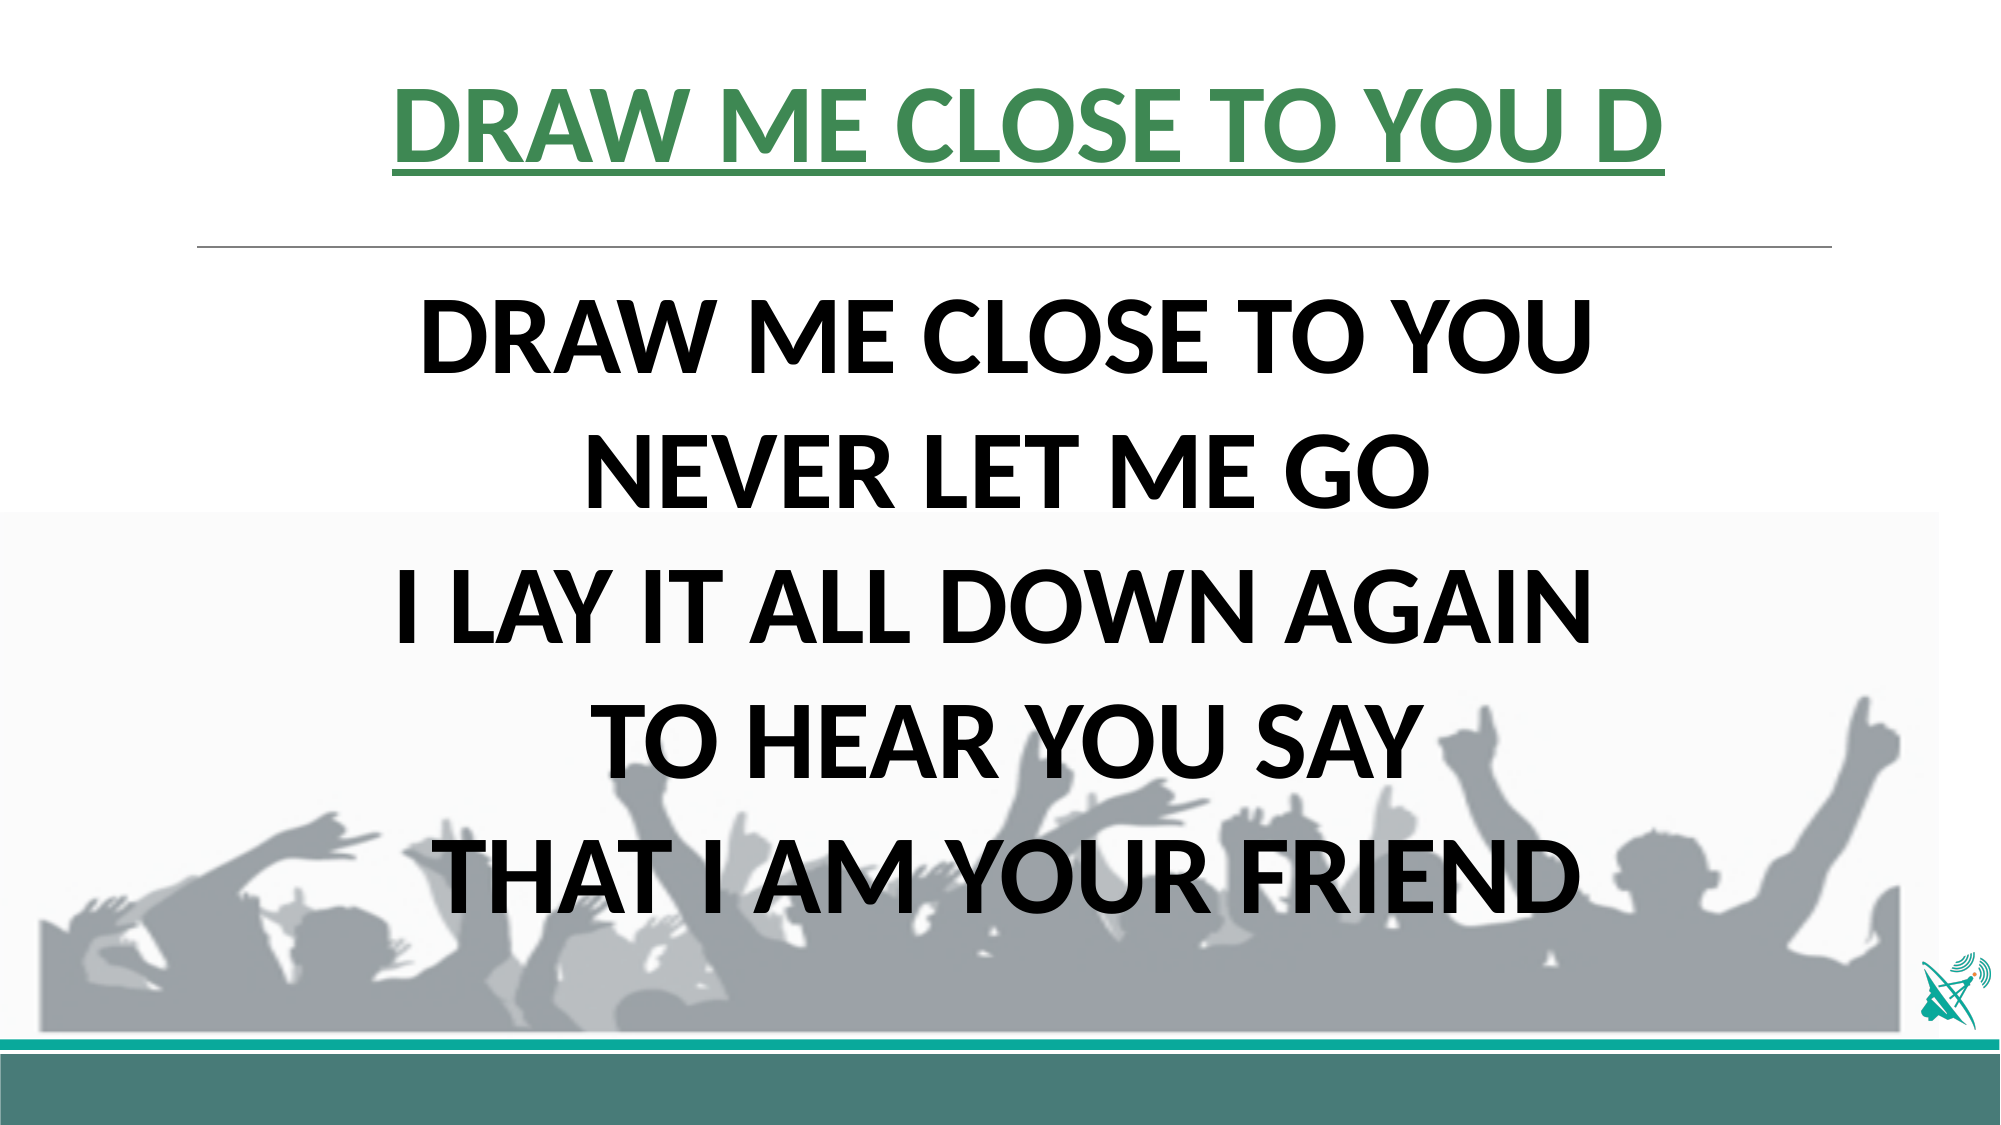

# DRAW ME CLOSE TO YOU D
DRAW ME CLOSE TO YOU
NEVER LET ME GO
I LAY IT ALL DOWN AGAIN
TO HEAR YOU SAY
THAT I AM YOUR FRIEND